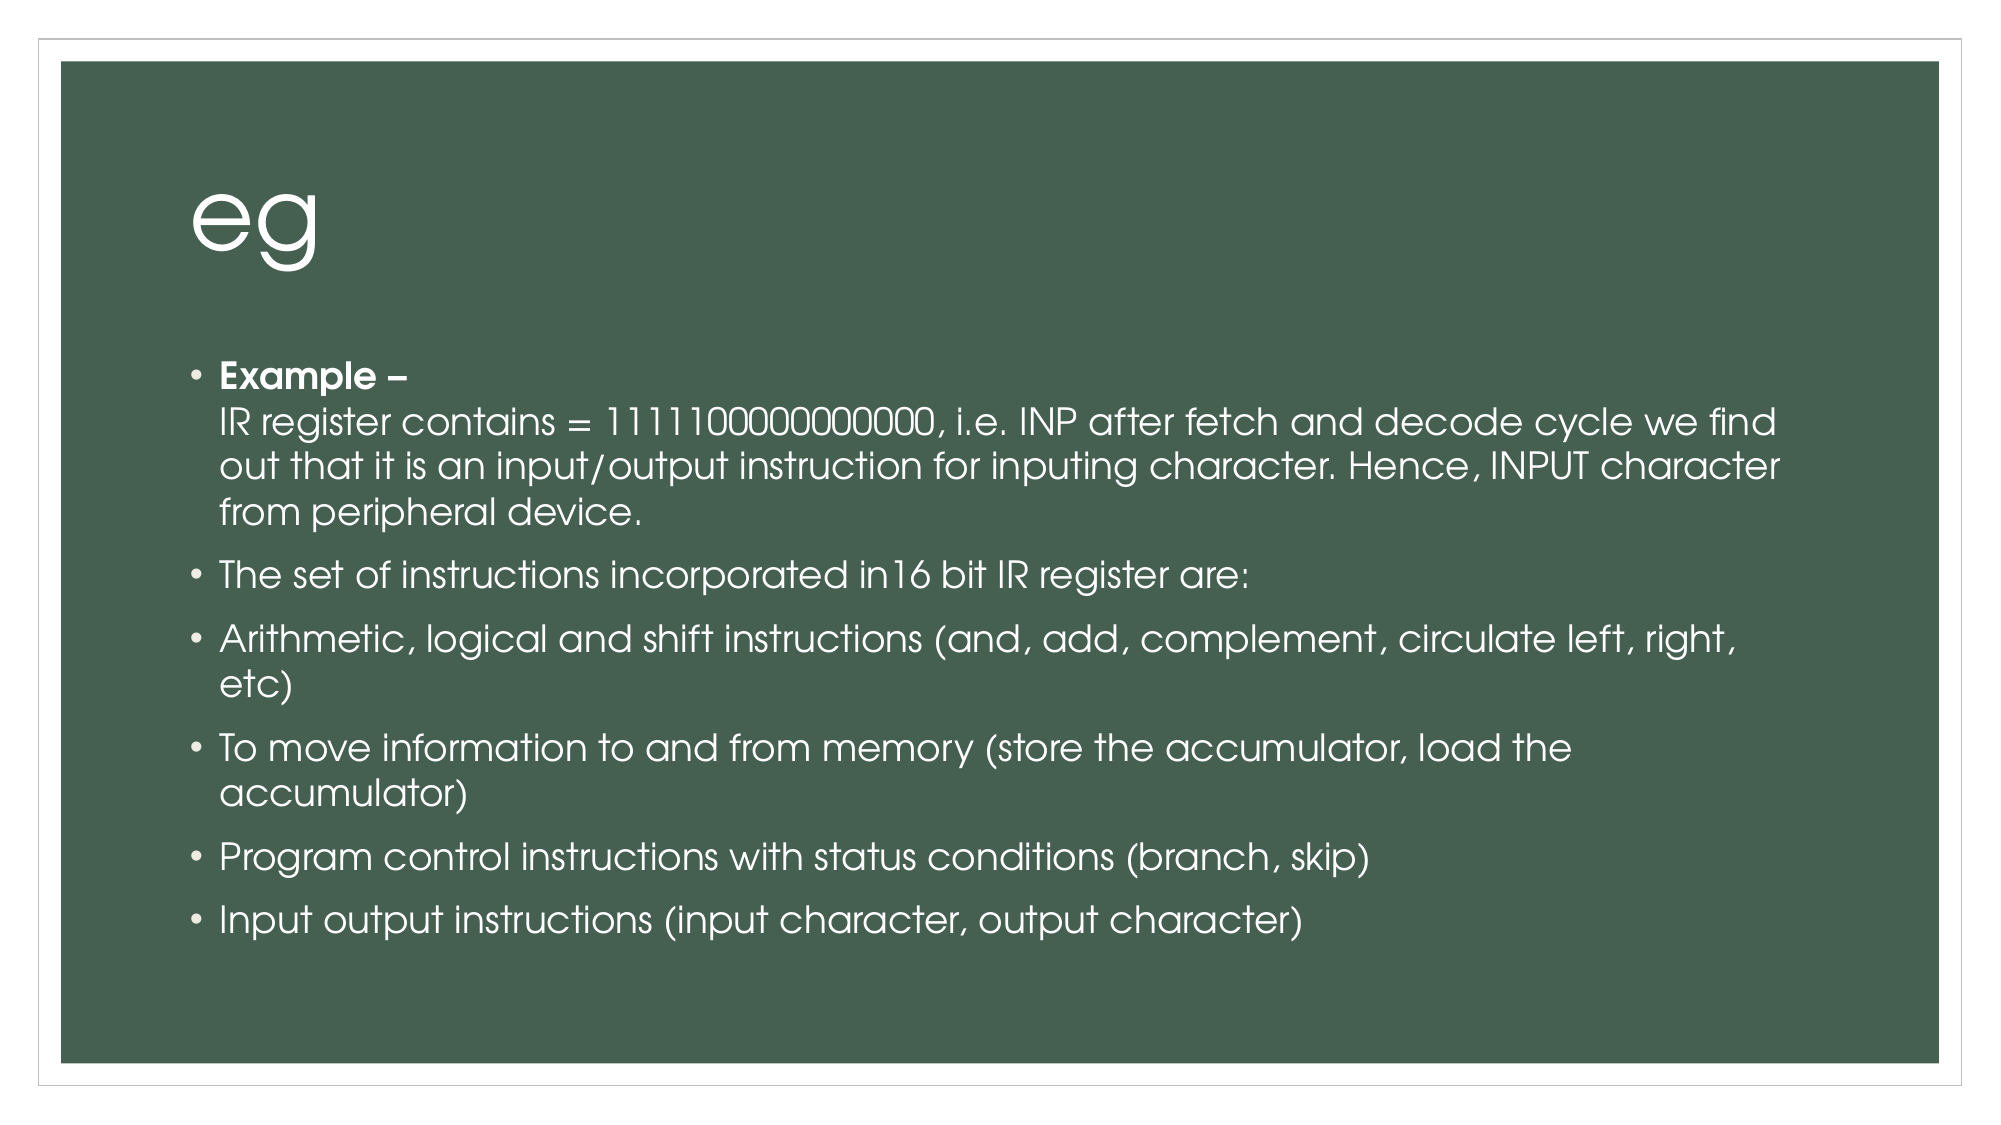

# eg
Example –
IR register contains = 1111100000000000, i.e. INP after fetch and decode cycle we find out that it is an input/output instruction for inputing character. Hence, INPUT character from peripheral device.
The set of instructions incorporated in16 bit IR register are:
Arithmetic, logical and shift instructions (and, add, complement, circulate left, right, etc)
To move information to and from memory (store the accumulator, load the accumulator)
Program control instructions with status conditions (branch, skip)
Input output instructions (input character, output character)